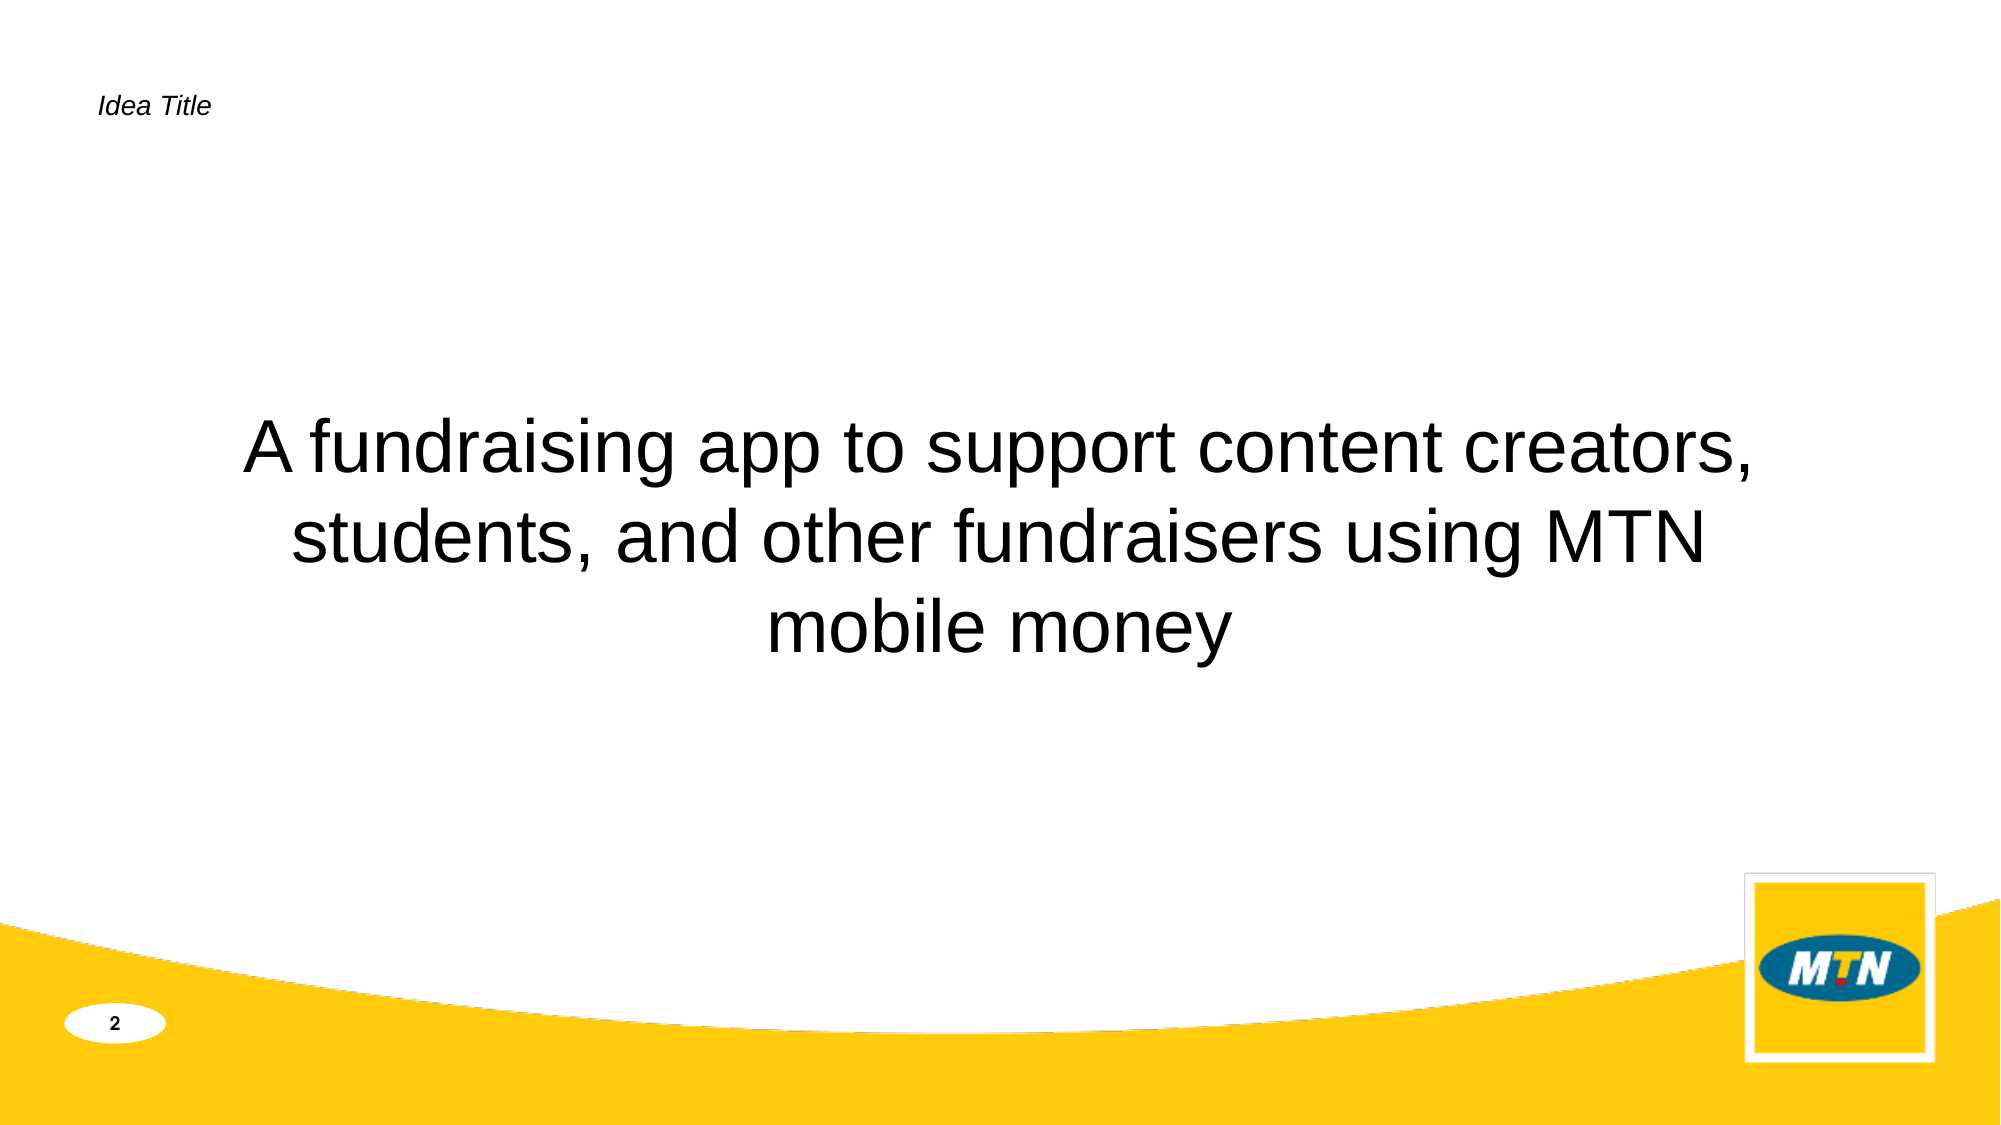

Idea Title
A fundraising app to support content creators, students, and other fundraisers using MTN mobile money